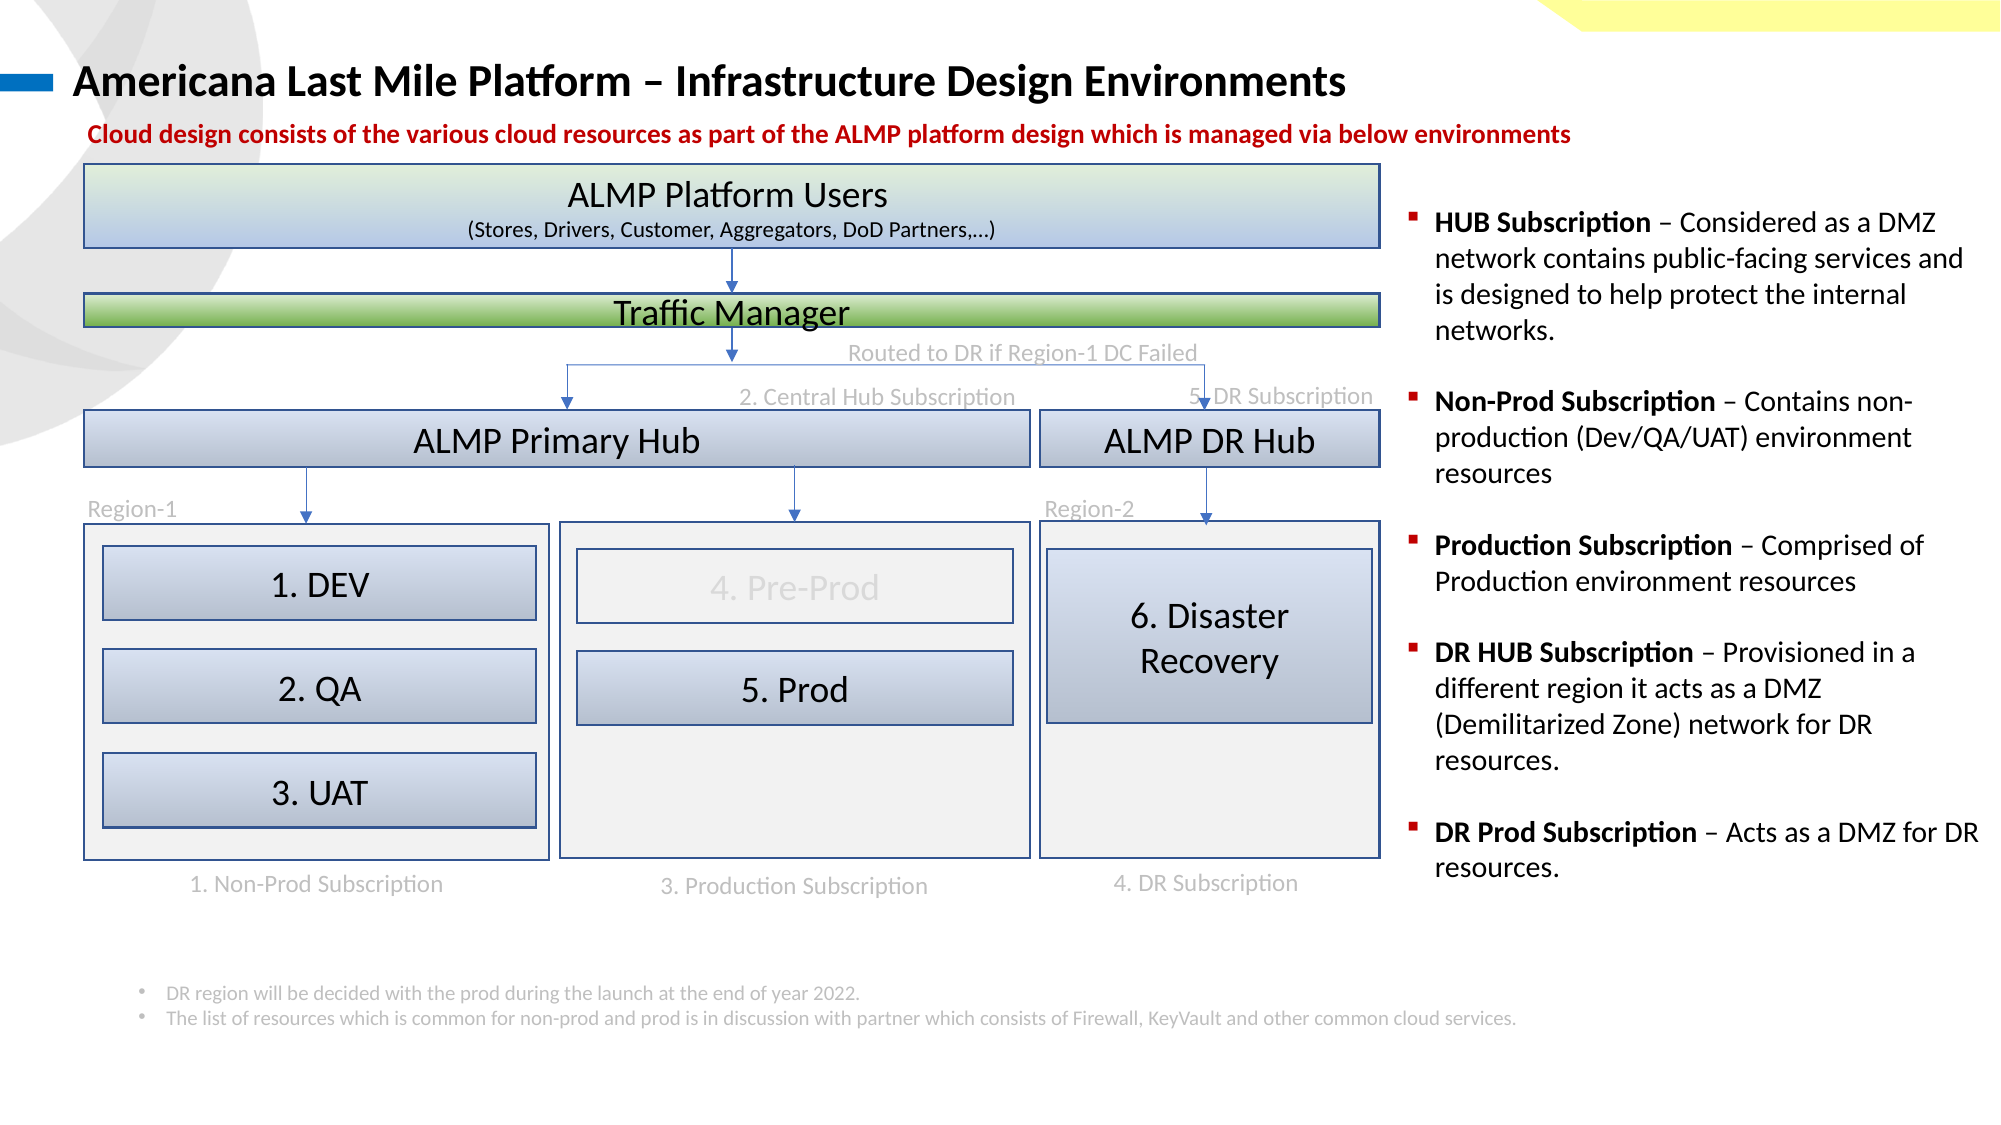

Americana Last Mile Platform – Infrastructure Design Environments
Cloud design consists of the various cloud resources as part of the ALMP platform design which is managed via below environments
ALMP Platform Users
(Stores, Drivers, Customer, Aggregators, DoD Partners,…)
Traffic Manager
Routed to DR if Region-1 DC Failed
5. DR Subscription
2. Central Hub Subscription
ALMP Primary Hub
ALMP DR Hub
Region-1
Region-2

1. DEV
4. Pre-Prod
6. Disaster Recovery
2. QA
5. Prod
3. UAT
4. DR Subscription
1. Non-Prod Subscription
3. Production Subscription
HUB Subscription – Considered as a DMZ network contains public-facing services and is designed to help protect the internal networks.

Non-Prod Subscription – Contains non-production (Dev/QA/UAT) environment resources

Production Subscription – Comprised of Production environment resources

DR HUB Subscription – Provisioned in a different region it acts as a DMZ (Demilitarized Zone) network for DR resources.

DR Prod Subscription – Acts as a DMZ for DR resources.
DR region will be decided with the prod during the launch at the end of year 2022.
The list of resources which is common for non-prod and prod is in discussion with partner which consists of Firewall, KeyVault and other common cloud services.